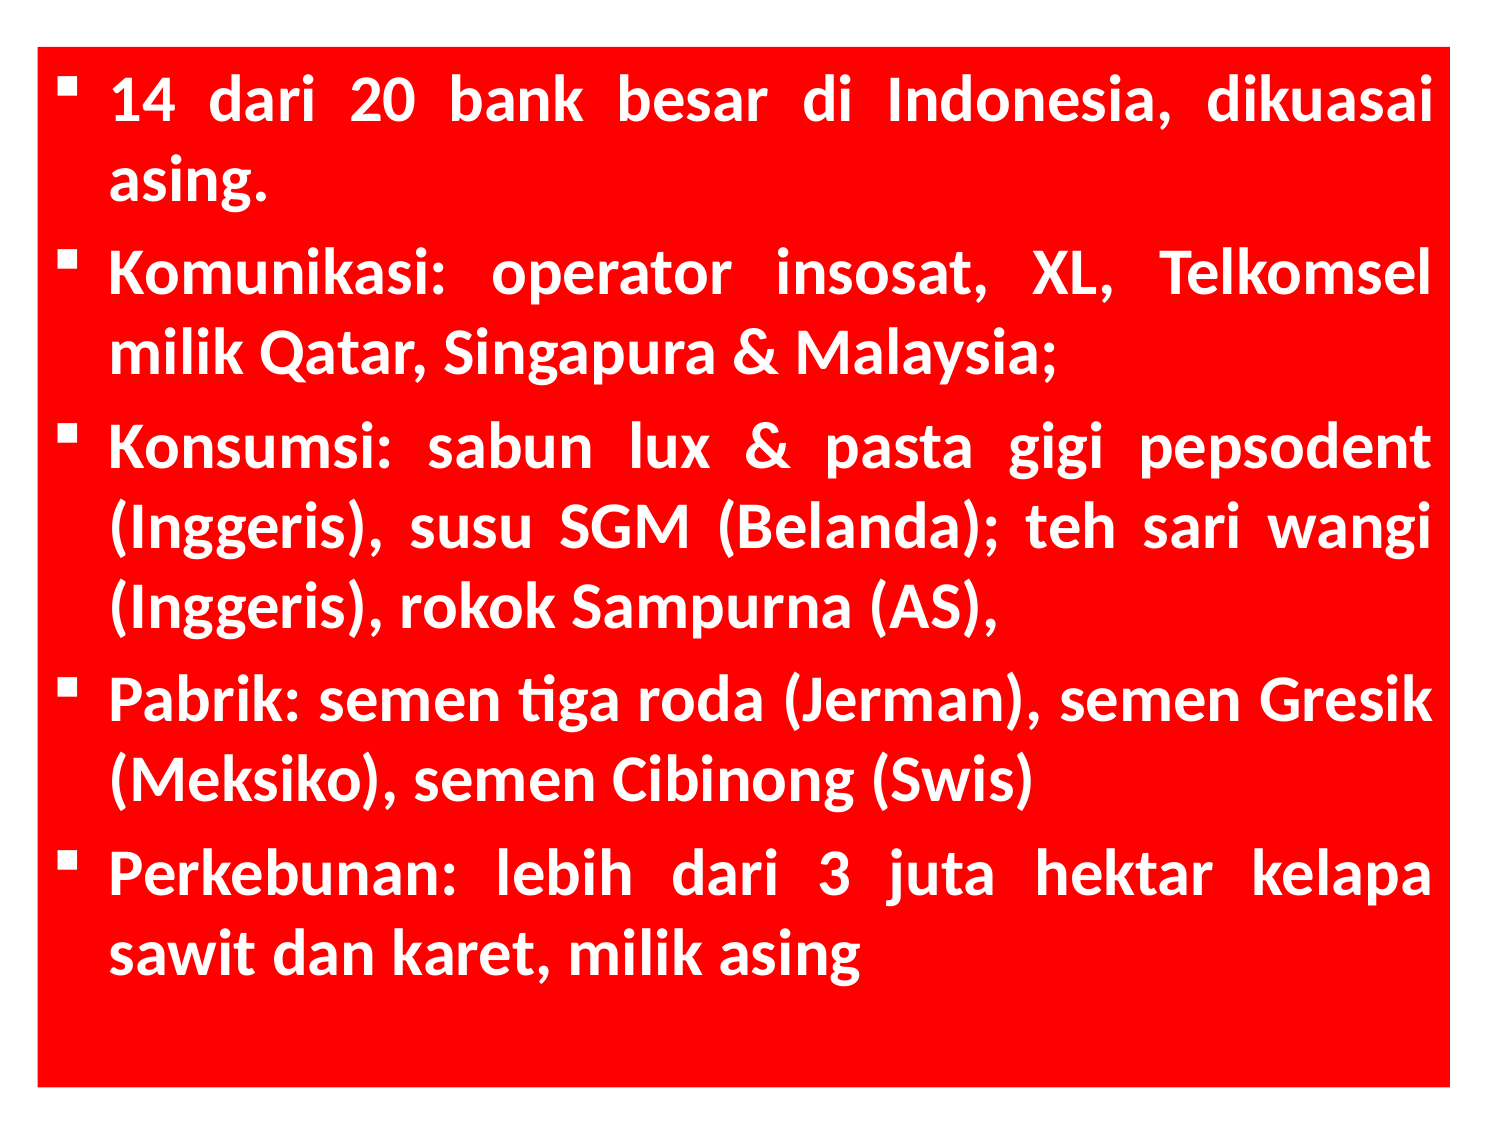

14 dari 20 bank besar di Indonesia, dikuasai asing.
Komunikasi: operator insosat, XL, Telkomsel milik Qatar, Singapura & Malaysia;
Konsumsi: sabun lux & pasta gigi pepsodent (Inggeris), susu SGM (Belanda); teh sari wangi (Inggeris), rokok Sampurna (AS),
Pabrik: semen tiga roda (Jerman), semen Gresik (Meksiko), semen Cibinong (Swis)
Perkebunan: lebih dari 3 juta hektar kelapa sawit dan karet, milik asing